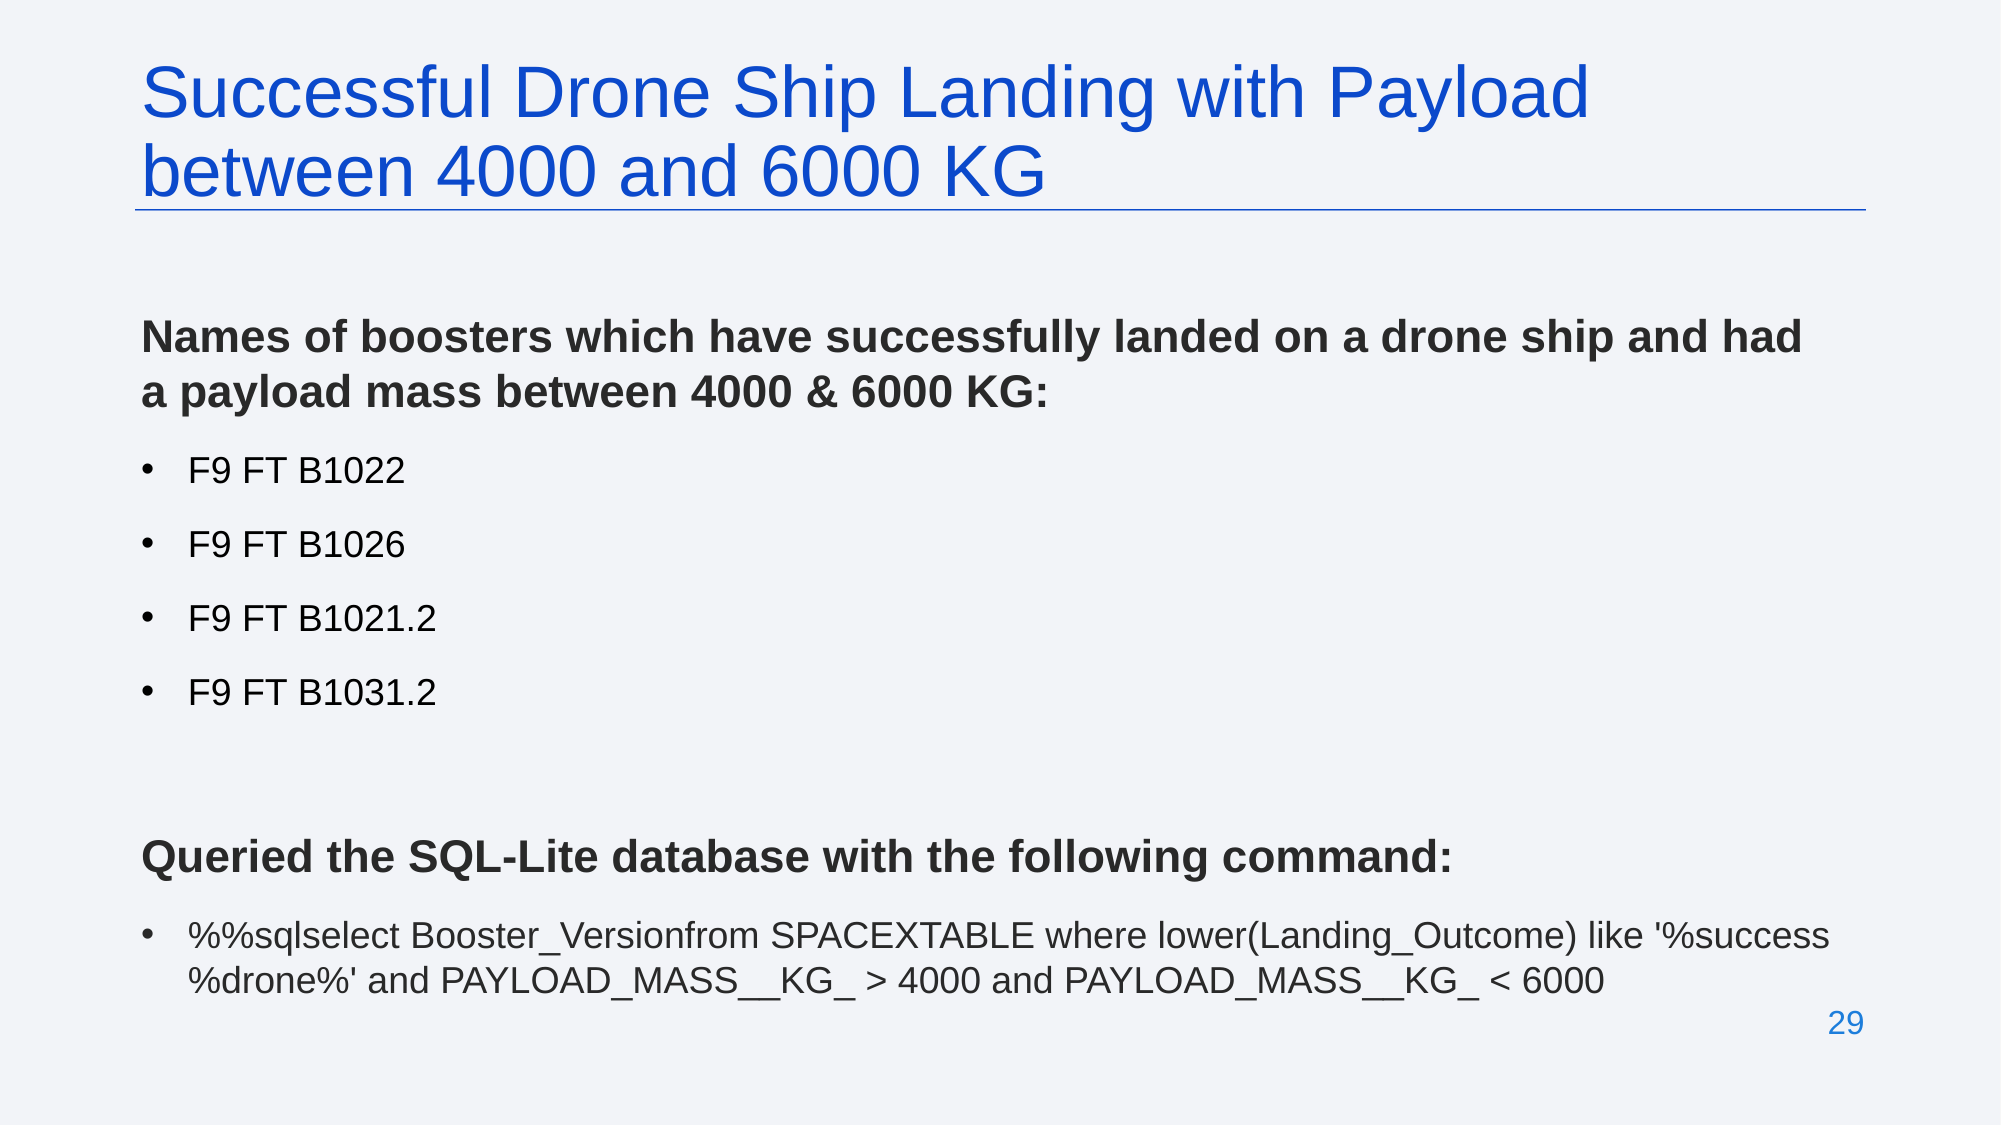

Successful Drone Ship Landing with Payload between 4000 and 6000 KG
Names of boosters which have successfully landed on a drone ship and had a payload mass between 4000 & 6000 KG:
F9 FT B1022
F9 FT B1026
F9 FT B1021.2
F9 FT B1031.2

Queried the SQL-Lite database with the following command:
%%sqlselect Booster_Versionfrom SPACEXTABLE where lower(Landing_Outcome) like '%success%drone%' and PAYLOAD_MASS__KG_ > 4000 and PAYLOAD_MASS__KG_ < 6000
29